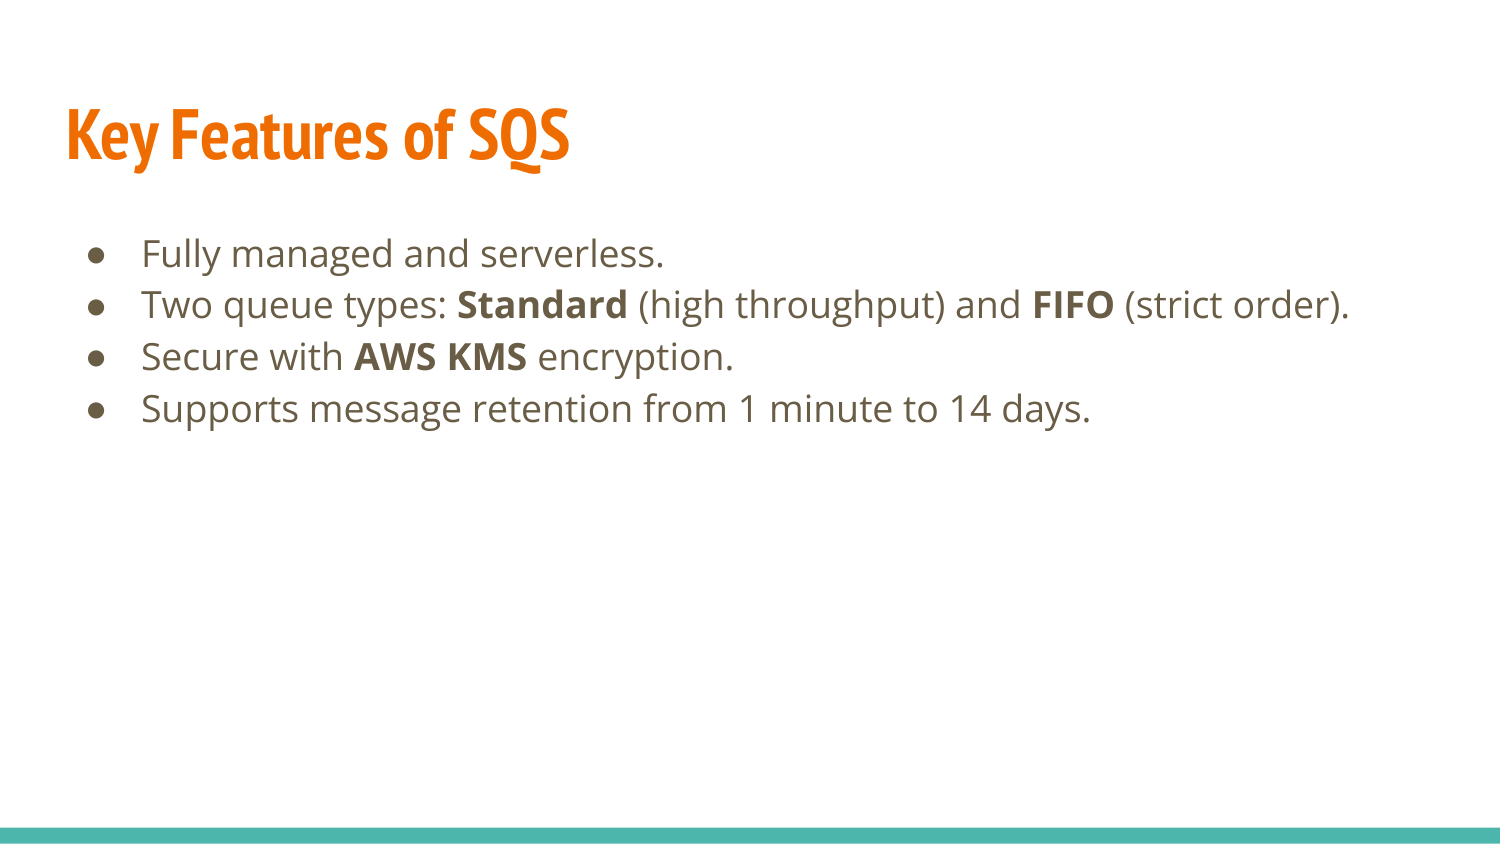

# Key Features of SQS
Fully managed and serverless.
Two queue types: Standard (high throughput) and FIFO (strict order).
Secure with AWS KMS encryption.
Supports message retention from 1 minute to 14 days.